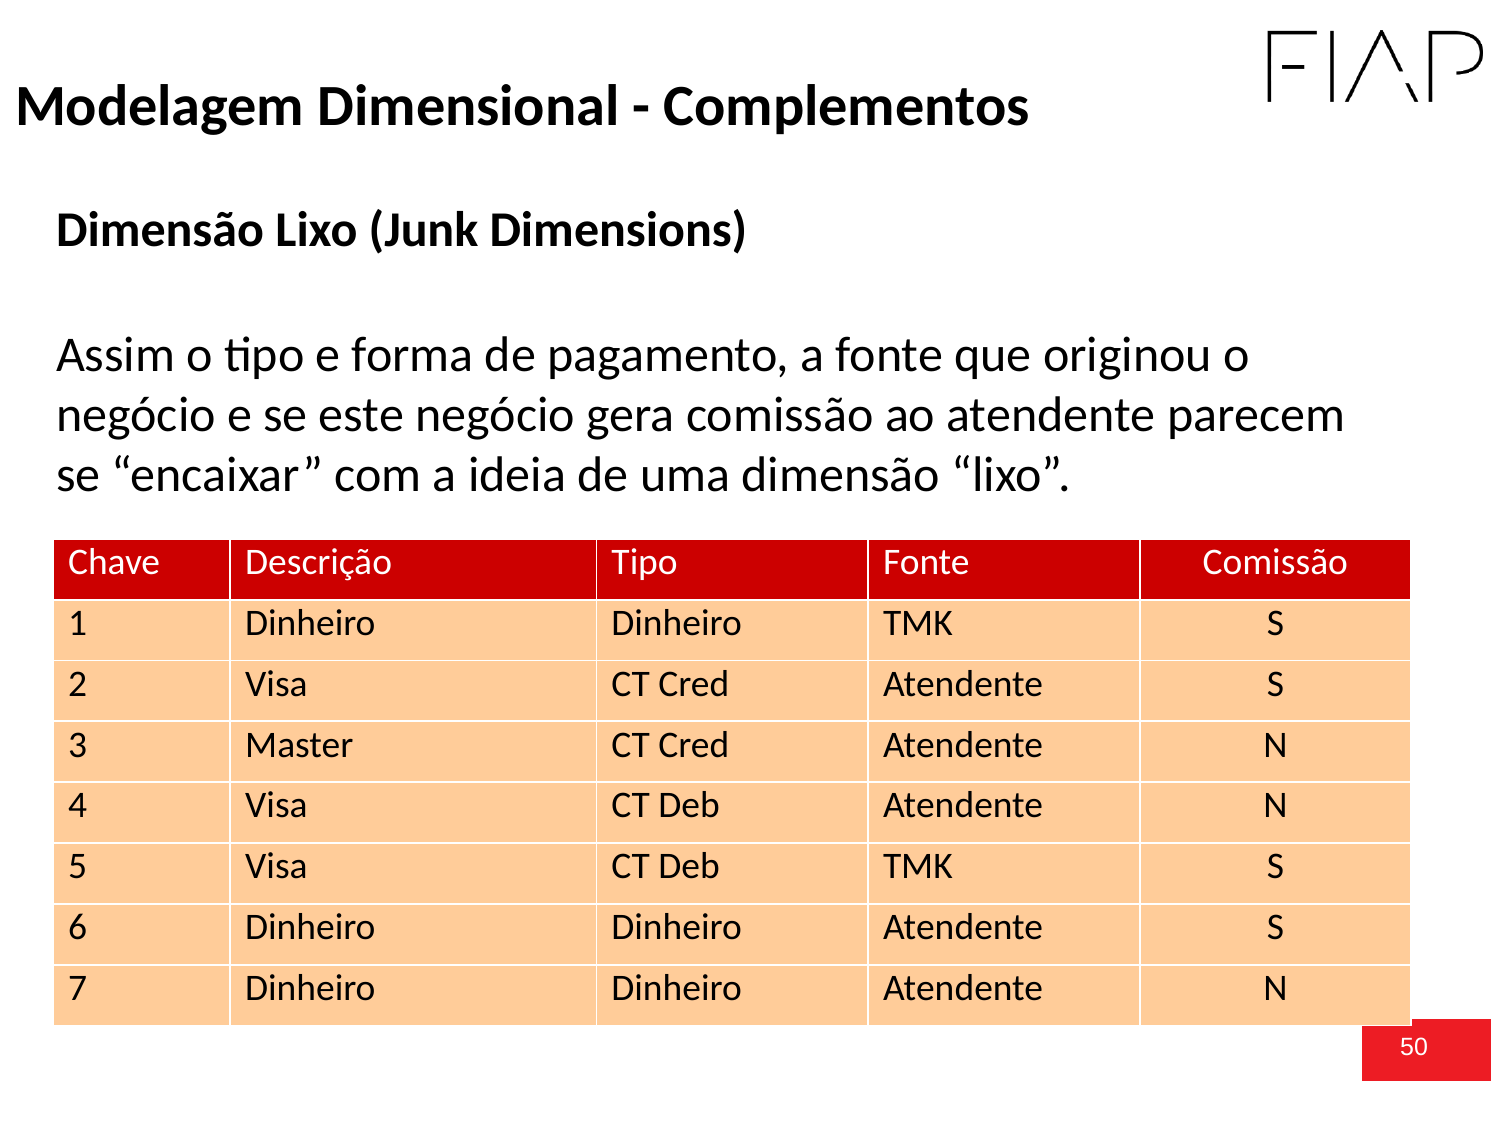

Modelagem Dimensional - Complementos
Dimensão Lixo (Junk Dimensions)

Assim o tipo e forma de pagamento, a fonte que originou o negócio e se este negócio gera comissão ao atendente parecem se “encaixar” com a ideia de uma dimensão “lixo”.

| Chave | Descrição | Tipo | Fonte | Comissão |
| --- | --- | --- | --- | --- |
| 1 | Dinheiro | Dinheiro | TMK | S |
| 2 | Visa | CT Cred | Atendente | S |
| 3 | Master | CT Cred | Atendente | N |
| 4 | Visa | CT Deb | Atendente | N |
| 5 | Visa | CT Deb | TMK | S |
| 6 | Dinheiro | Dinheiro | Atendente | S |
| 7 | Dinheiro | Dinheiro | Atendente | N |